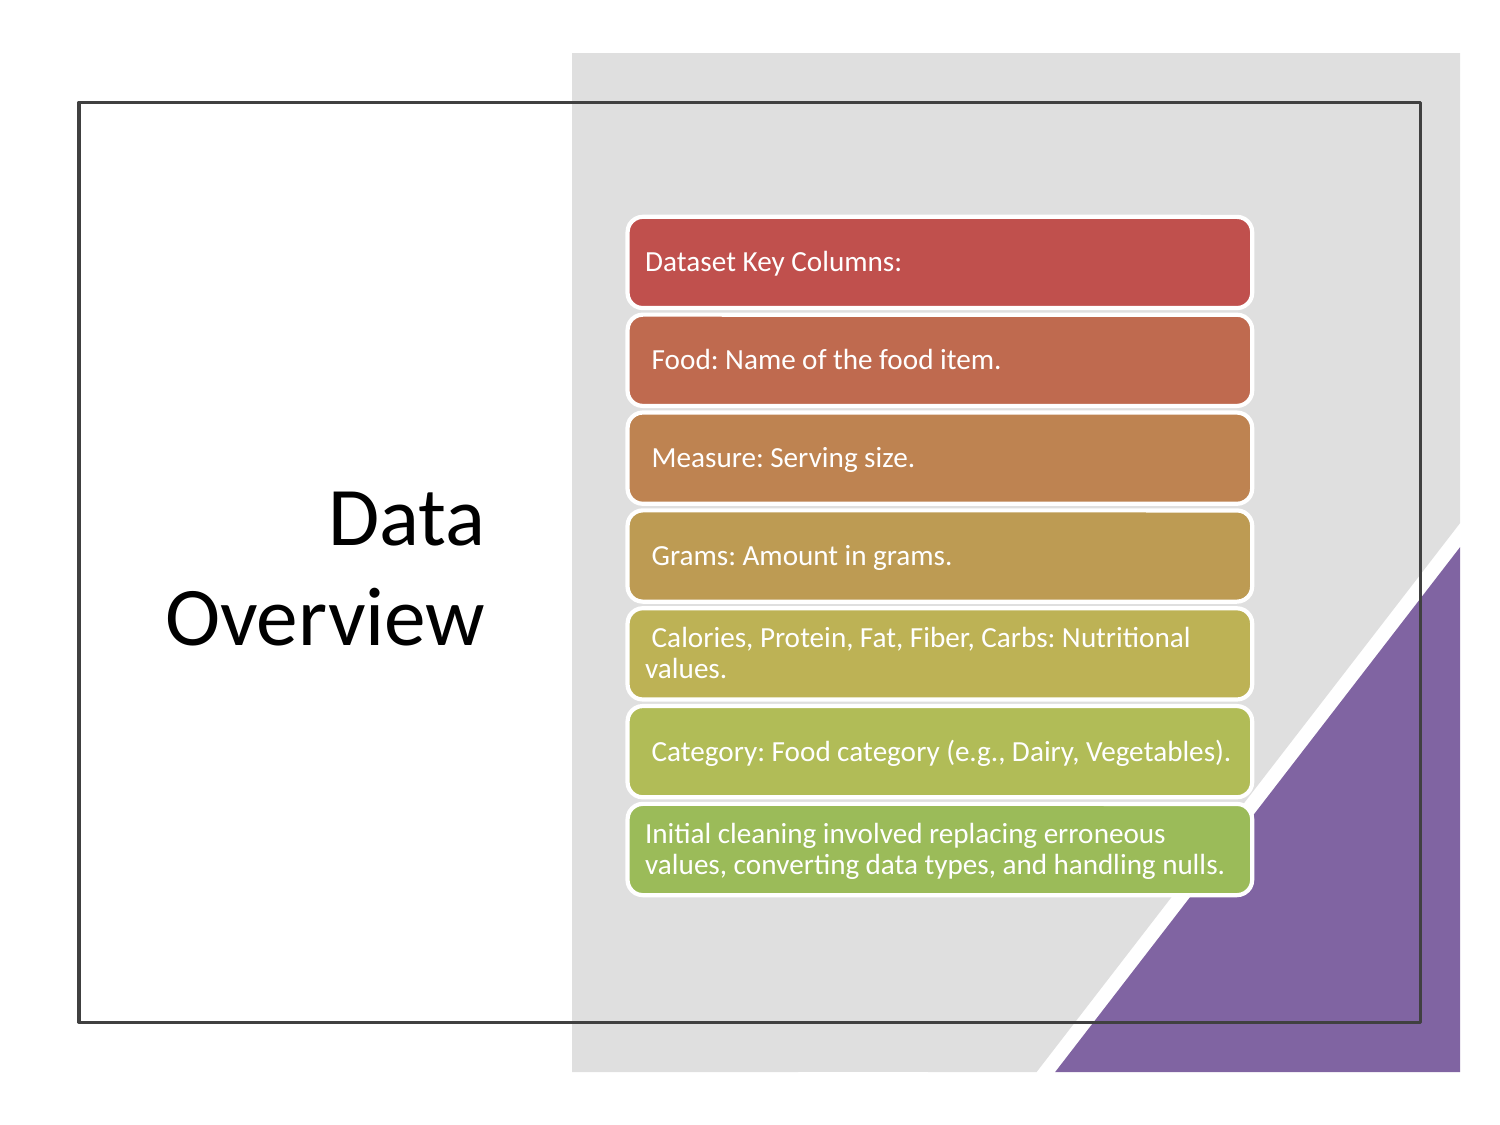

Dataset Key Columns:
 Food: Name of the food item.
 Measure: Serving size.
 Grams: Amount in grams.
 Calories, Protein, Fat, Fiber, Carbs: Nutritional values.
 Category: Food category (e.g., Dairy, Vegetables).
Initial cleaning involved replacing erroneous values, converting data types, and handling nulls.
# Data Overview